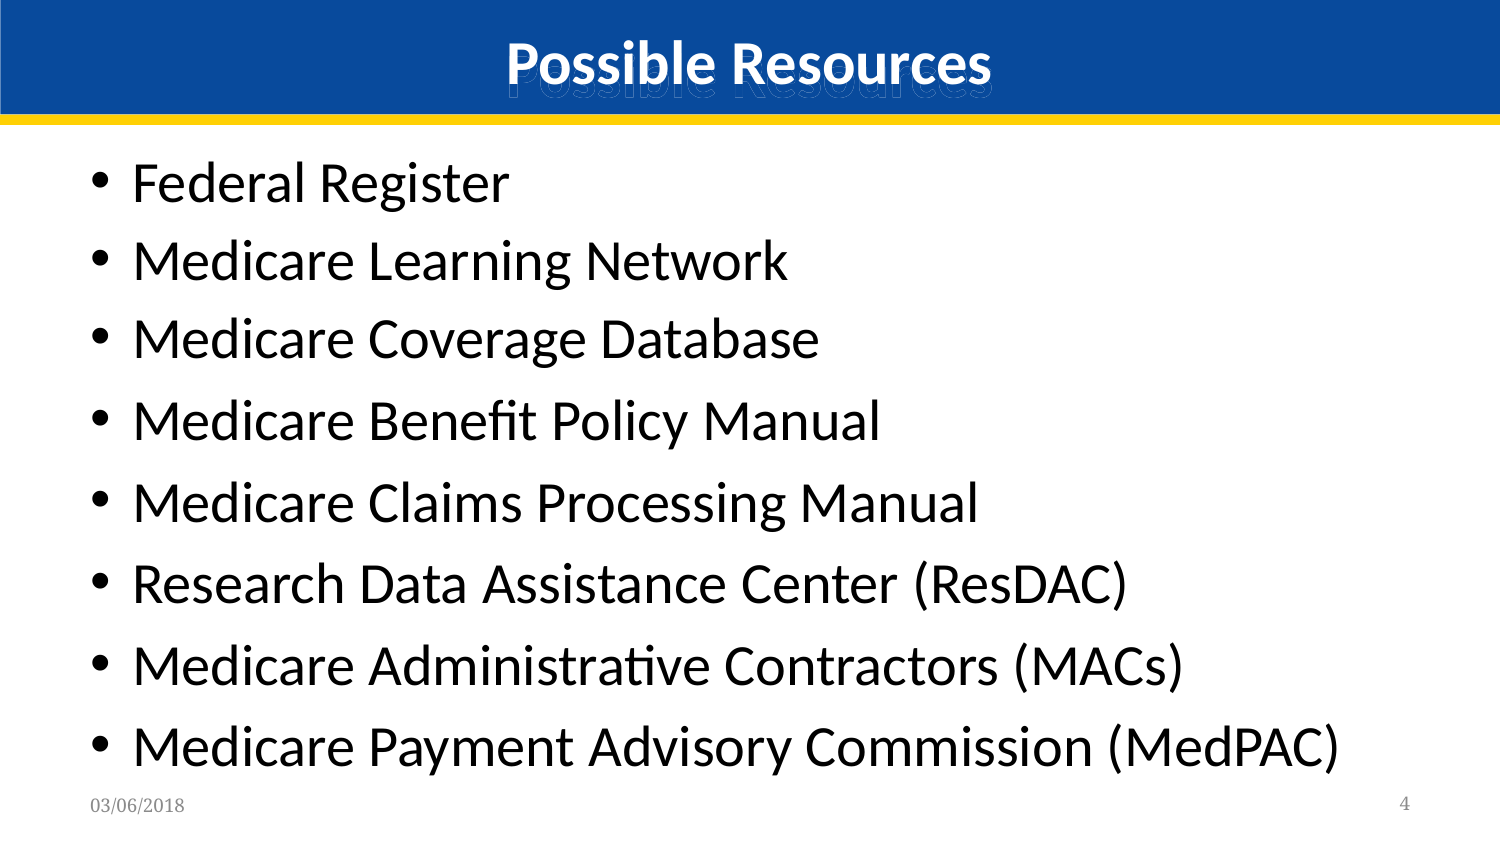

# Possible Resources
Federal Register
Medicare Learning Network
Medicare Coverage Database
Medicare Benefit Policy Manual
Medicare Claims Processing Manual
Research Data Assistance Center (ResDAC)
Medicare Administrative Contractors (MACs)
Medicare Payment Advisory Commission (MedPAC)

4